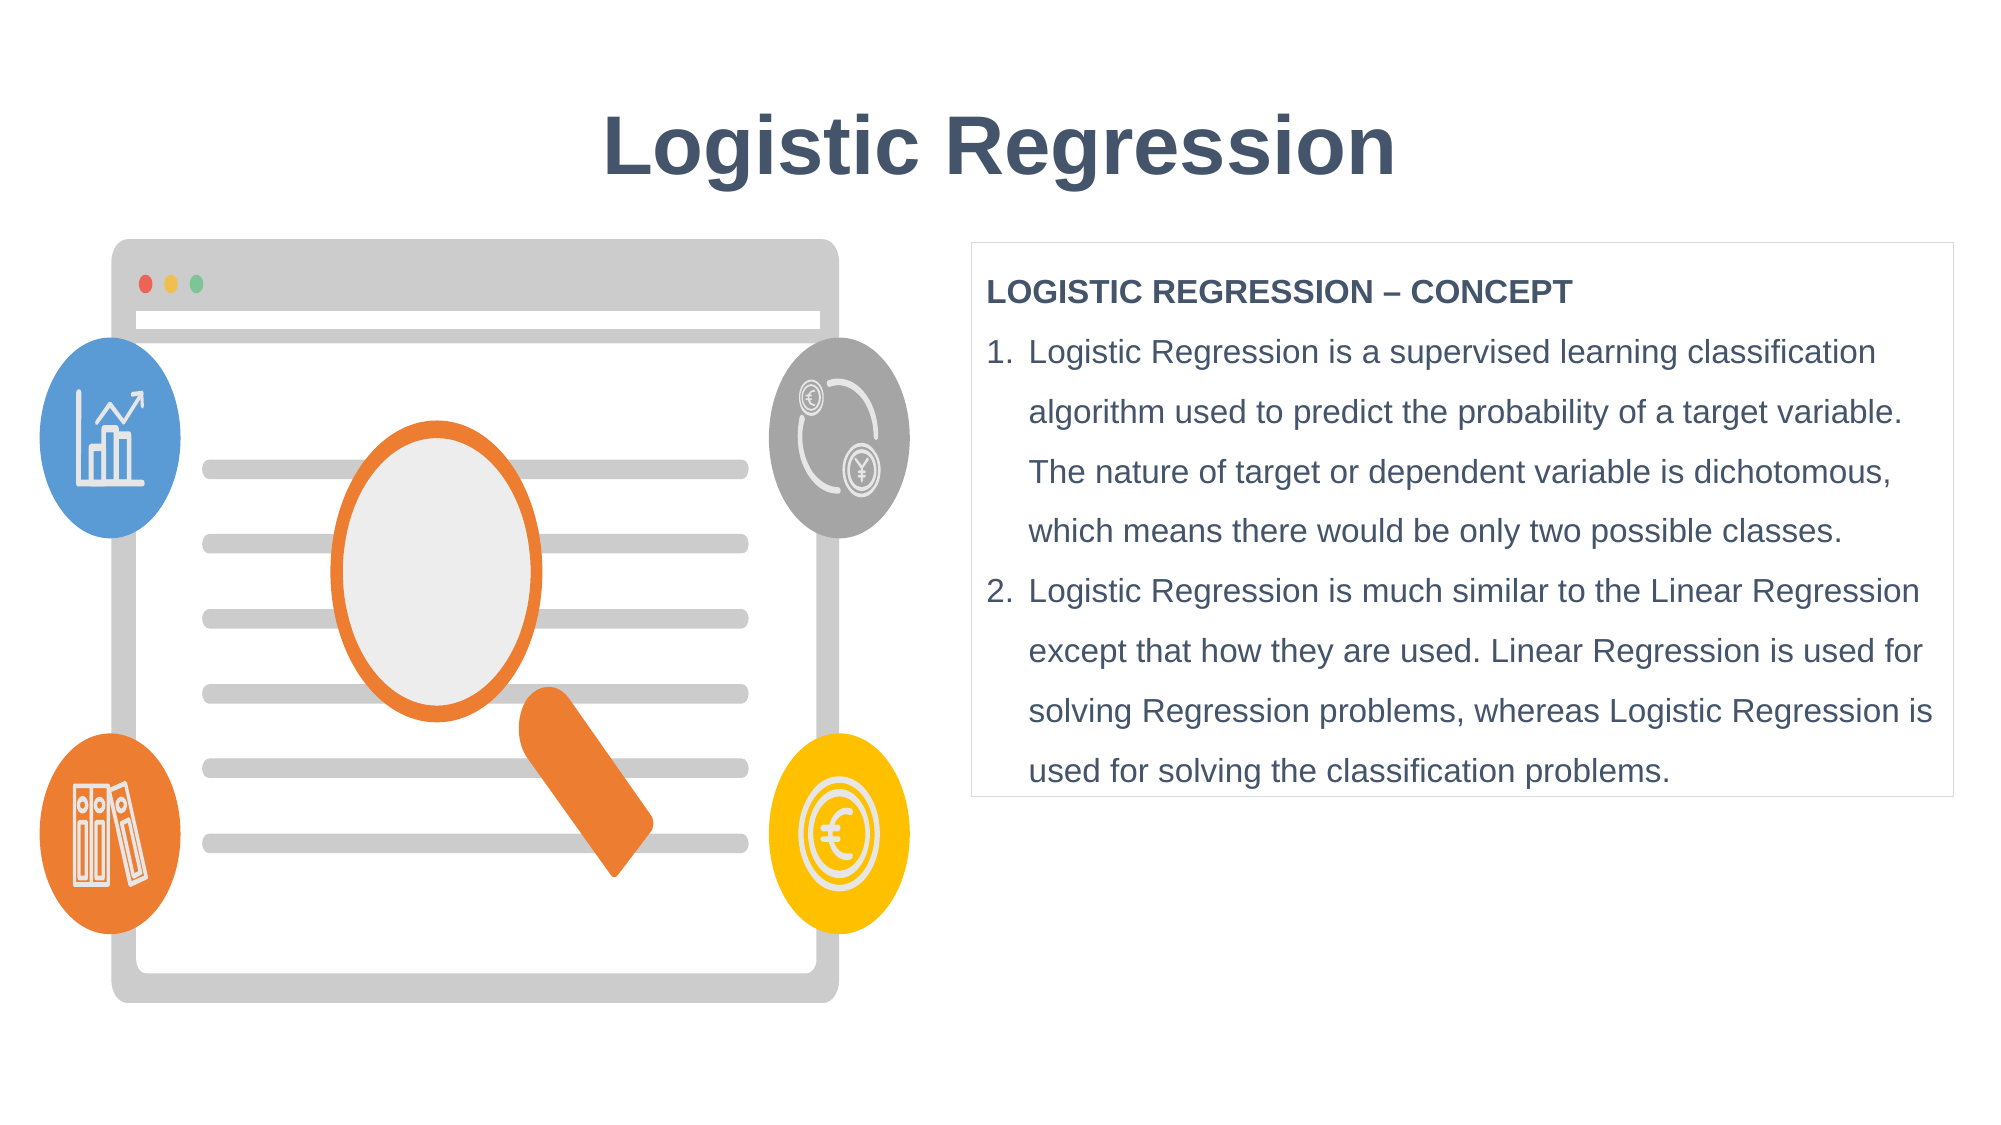

Logistic Regression

LOGISTIC REGRESSION – CONCEPT
Logistic Regression is a supervised learning classification algorithm used to predict the probability of a target variable. The nature of target or dependent variable is dichotomous, which means there would be only two possible classes.
Logistic Regression is much similar to the Linear Regression except that how they are used. Linear Regression is used for solving Regression problems, whereas Logistic Regression is used for solving the classification problems.